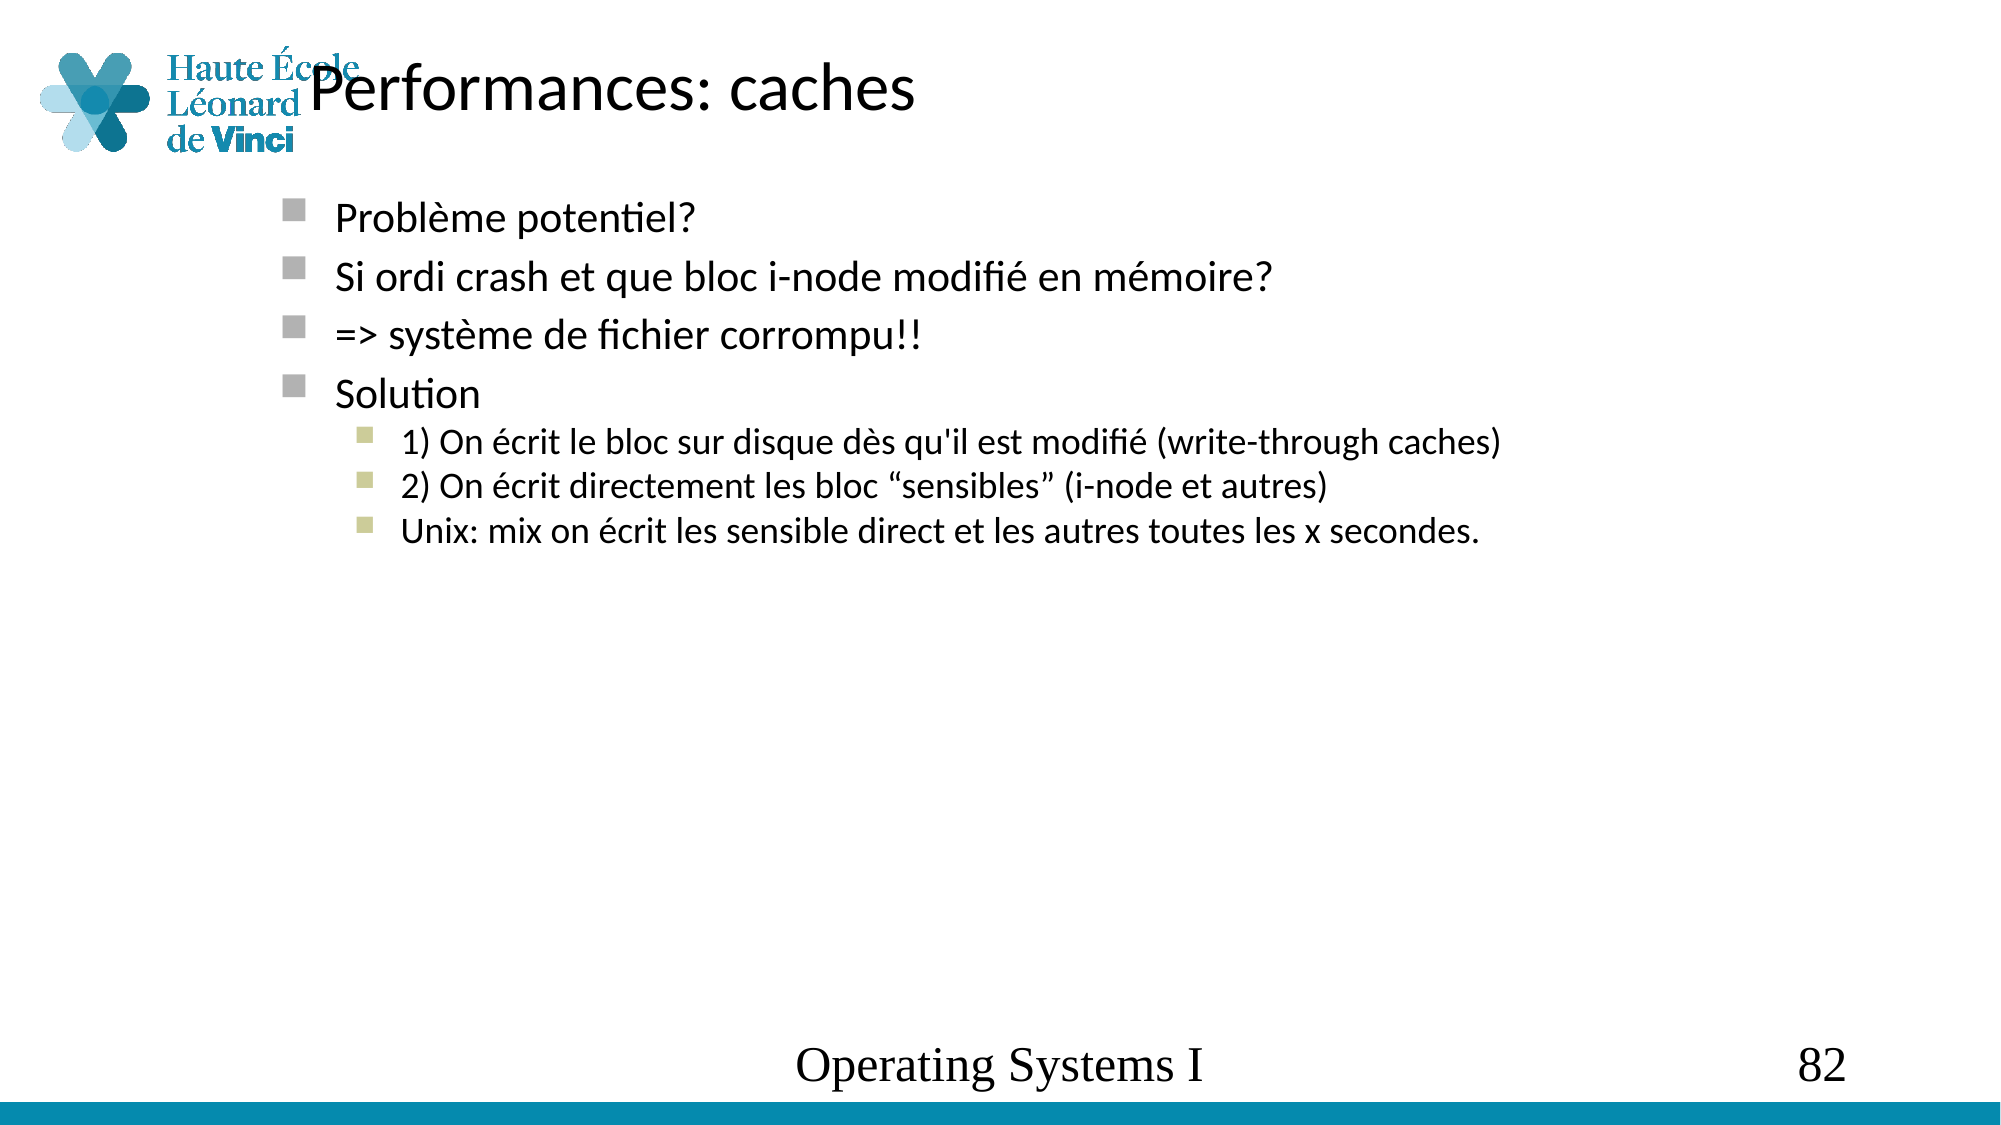

# Performances: caches
Problème potentiel?
Si ordi crash et que bloc i-node modifié en mémoire?
=> système de fichier corrompu!!
Solution
1) On écrit le bloc sur disque dès qu'il est modifié (write-through caches)
2) On écrit directement les bloc “sensibles” (i-node et autres)
Unix: mix on écrit les sensible direct et les autres toutes les x secondes.
Operating Systems I
82